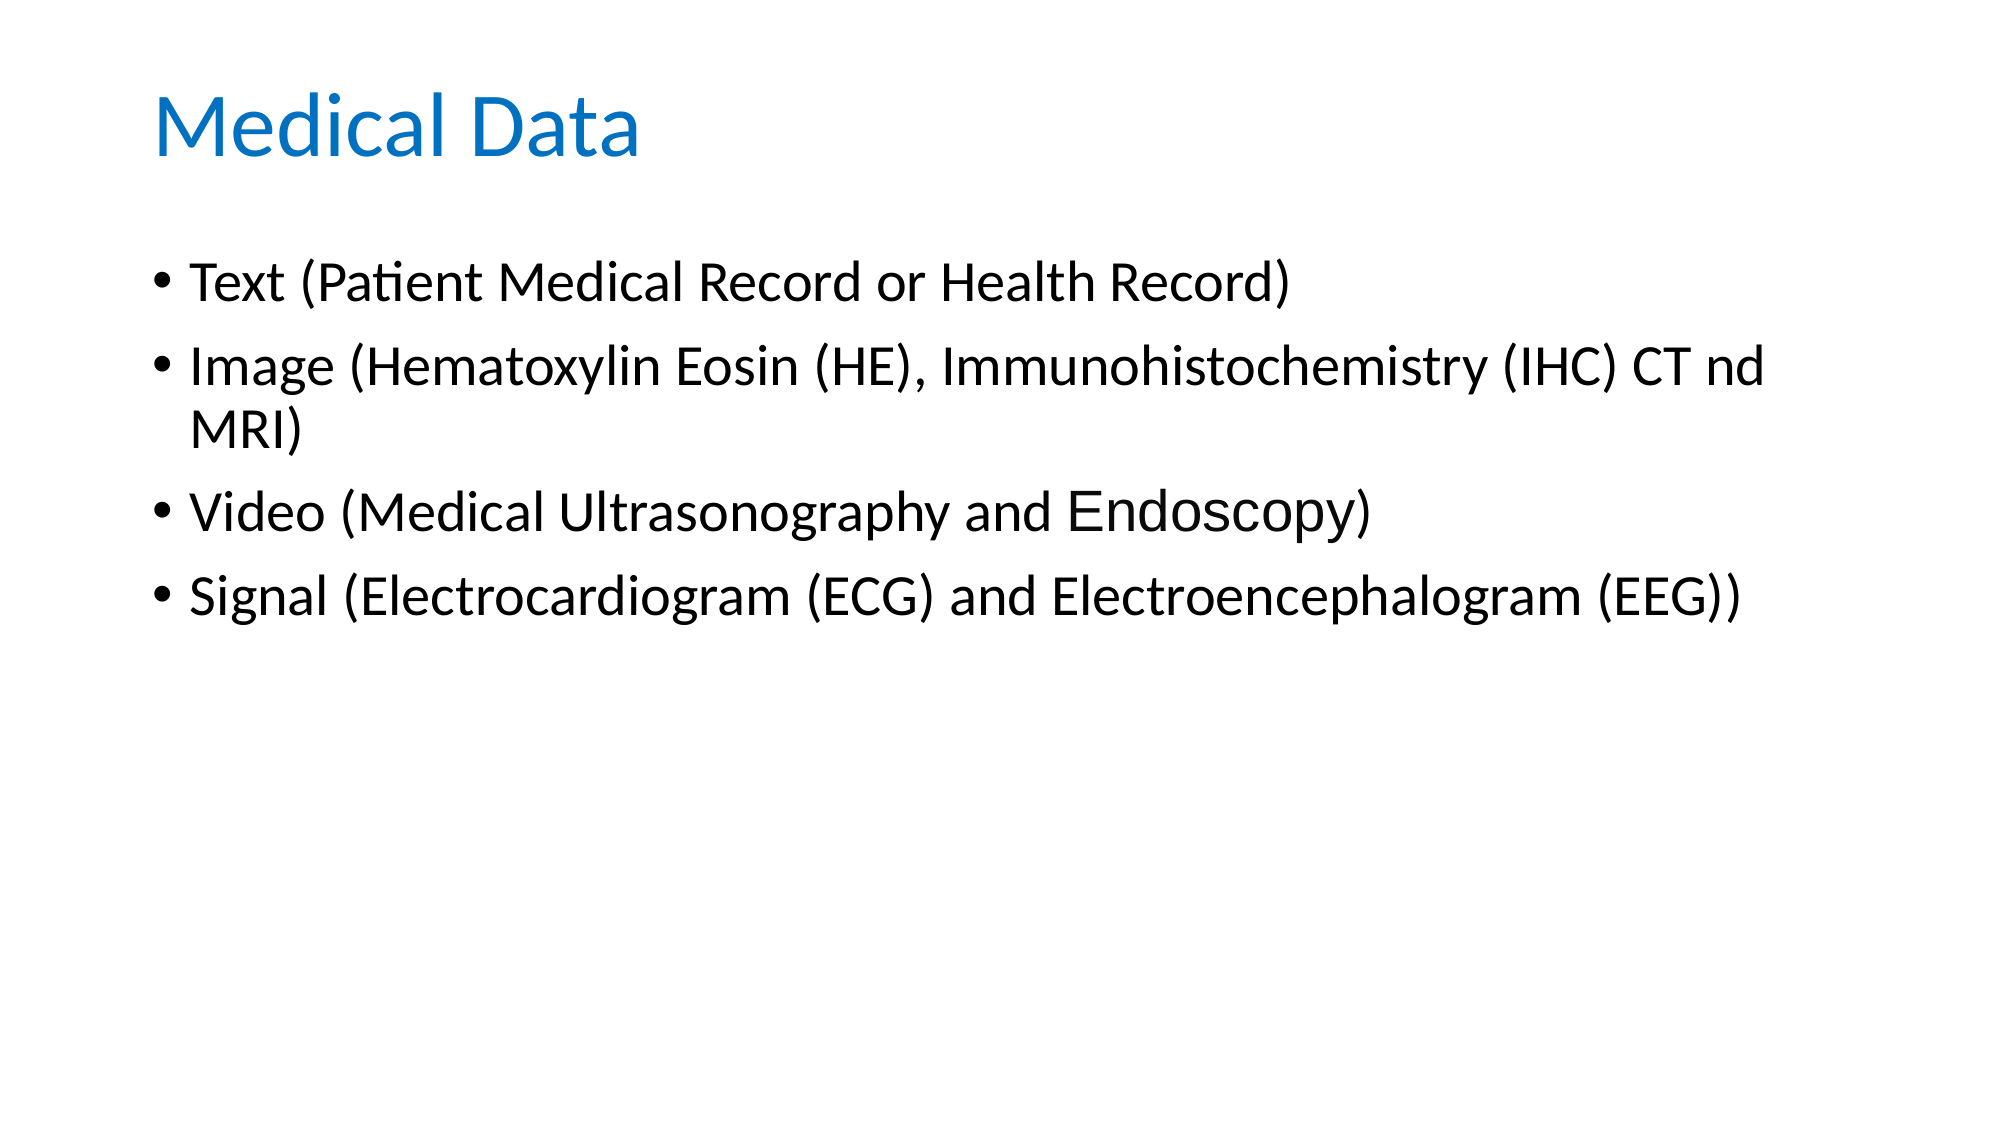

# Medical Data
Text (Patient Medical Record or Health Record)
Image (Hematoxylin Eosin (HE), Immunohistochemistry (IHC) CT nd MRI)
Video (Medical Ultrasonography and Endoscopy)
Signal (Electrocardiogram (ECG) and Electroencephalogram (EEG))